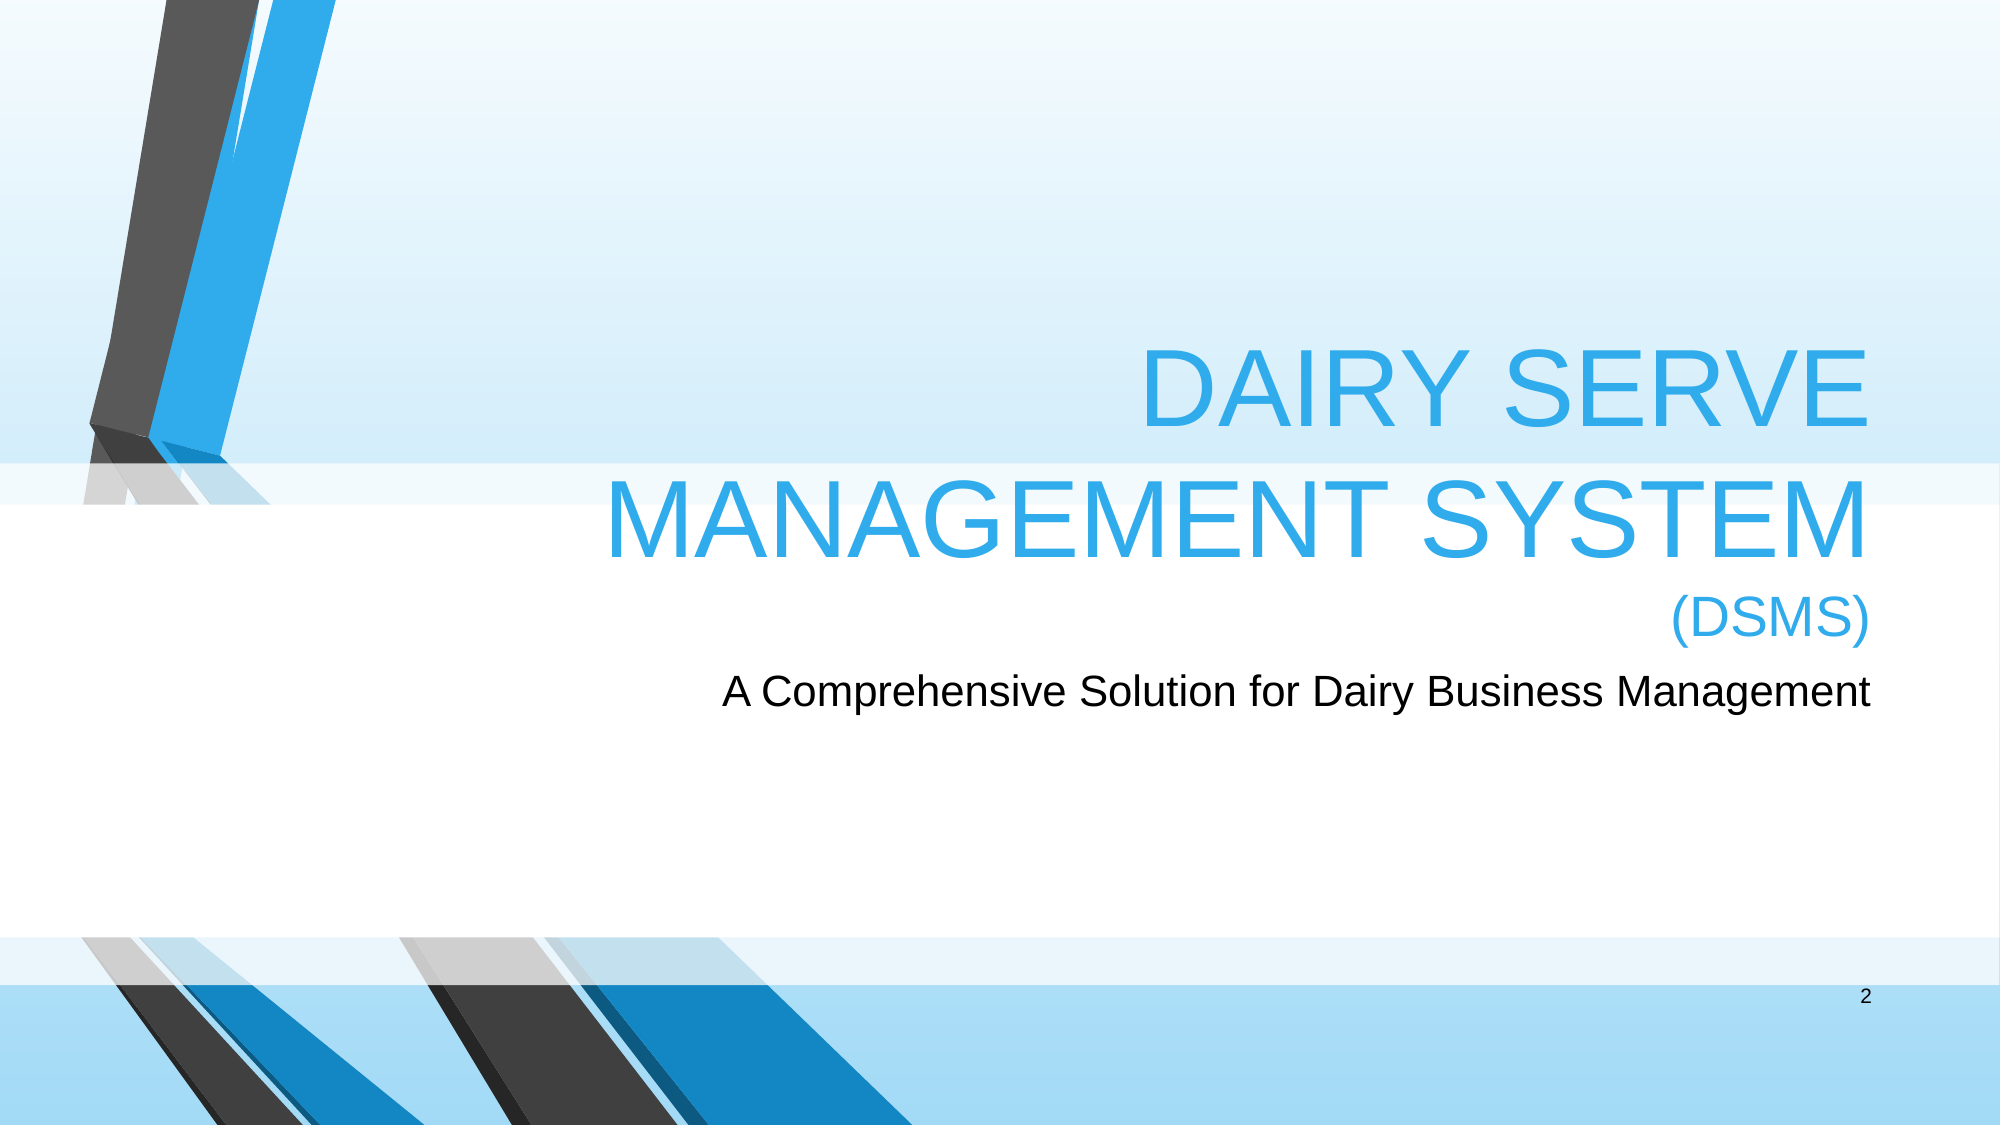

# DAIRY SERVE MANAGEMENT SYSTEM (DSMS)
A Comprehensive Solution for Dairy Business Management
2